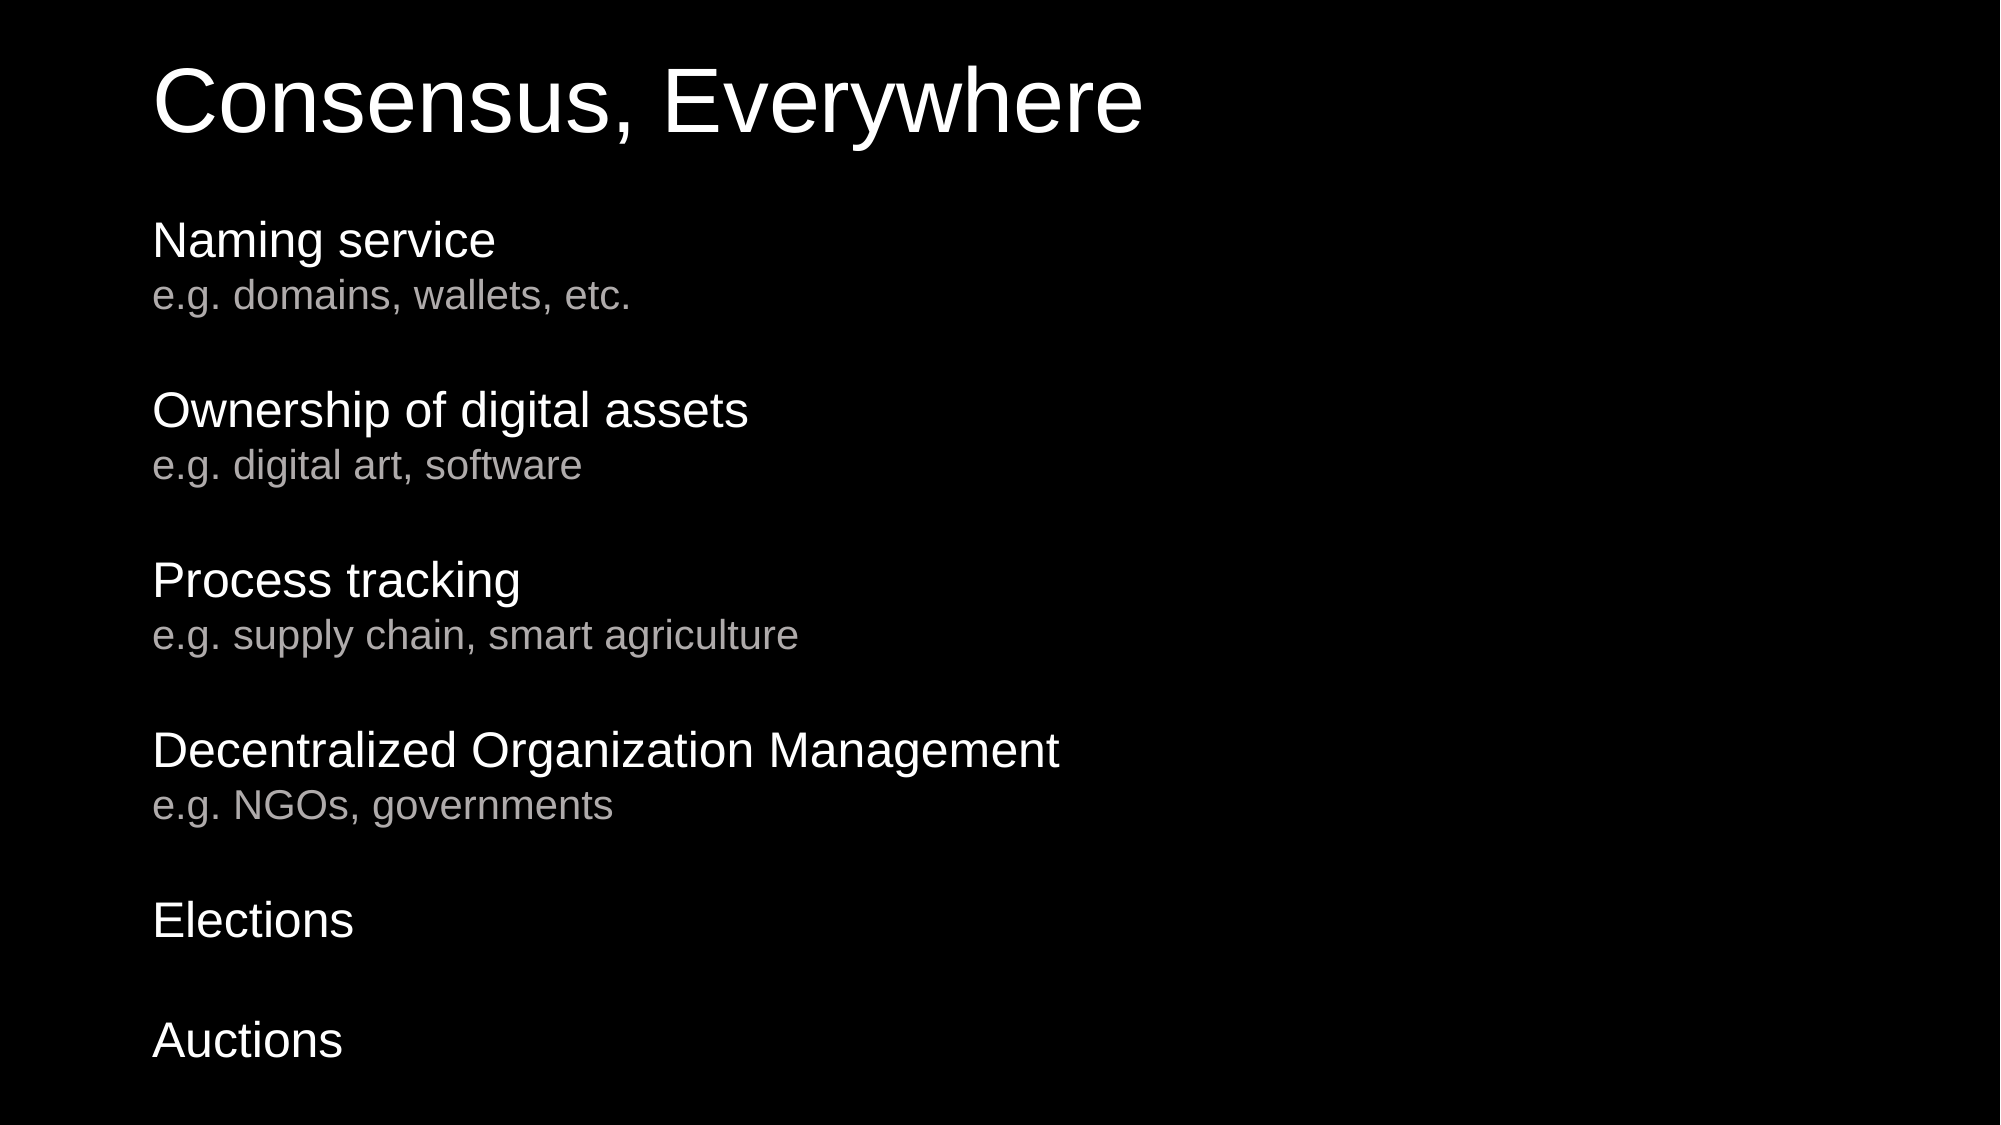

# Consensus, Everywhere
Naming service
e.g. domains, wallets, etc.

Ownership of digital assets
e.g. digital art, software

Process tracking
e.g. supply chain, smart agriculture

Decentralized Organization Management
e.g. NGOs, governments

Elections

Auctions